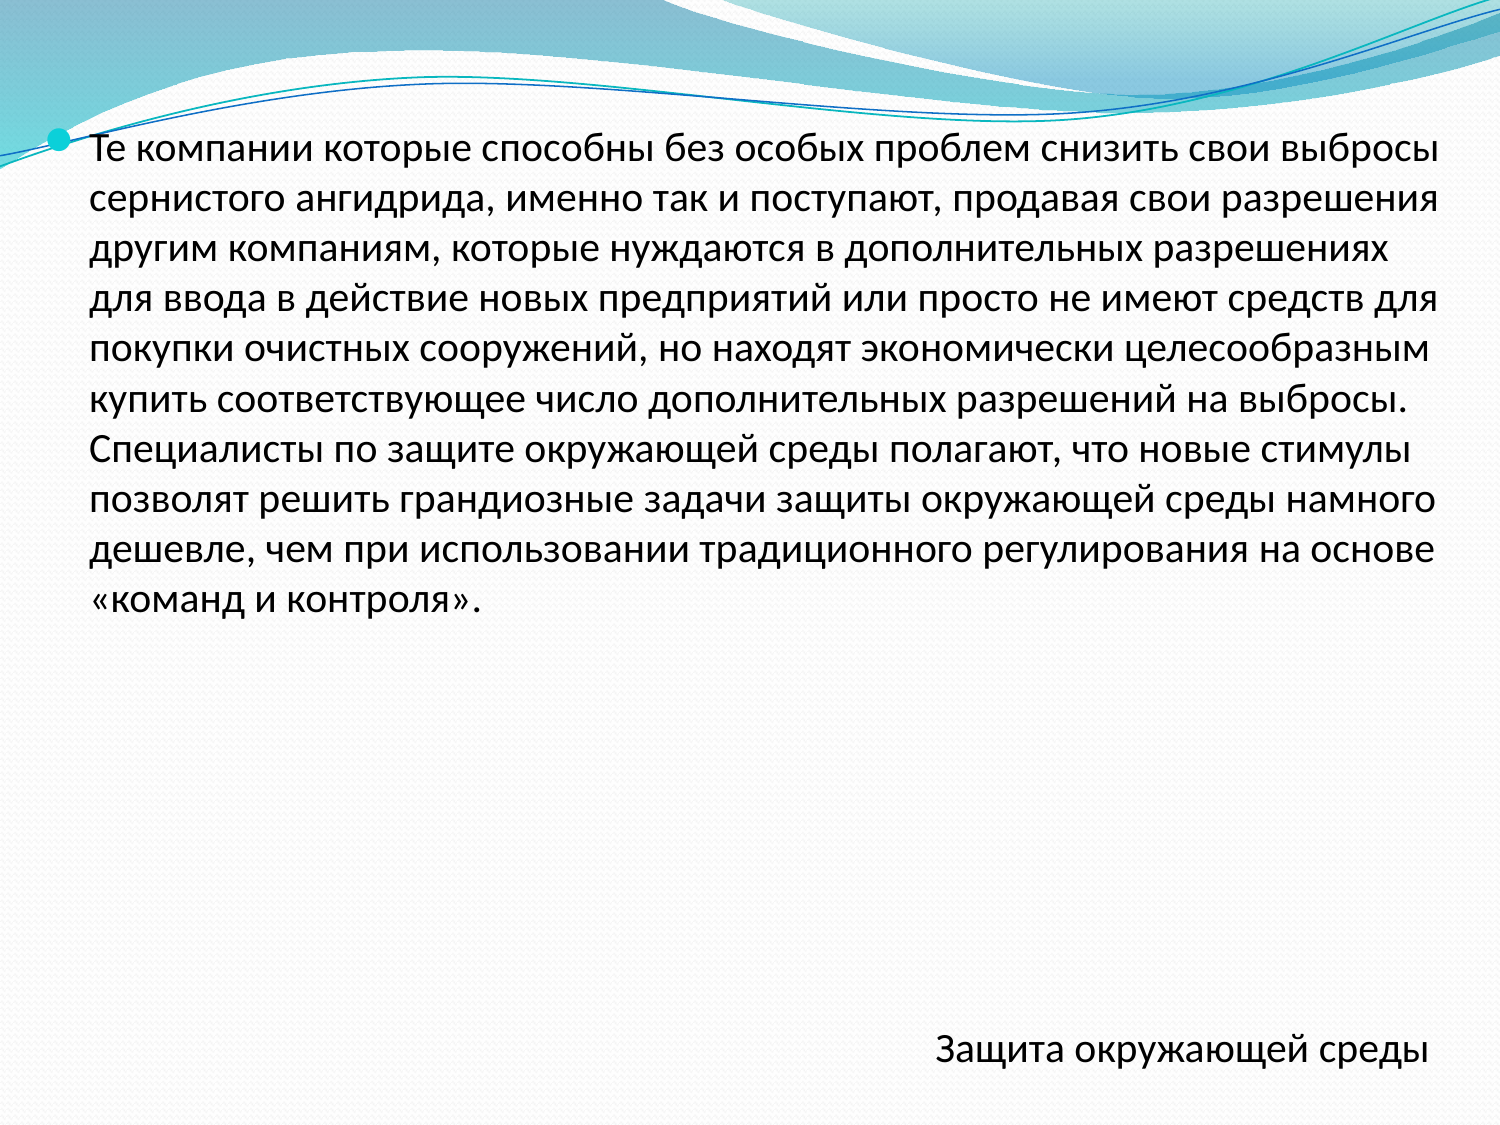

Те компании которые способны без особых проблем снизить свои выбросы сернистого ангидрида, именно так и поступают, продавая свои разрешения другим компаниям, которые нуждаются в дополнительных разрешениях для ввода в действие новых предприятий или просто не имеют средств для покупки очистных сооружений, но находят экономически целесообразным купить соответствующее число дополнительных разрешений на выбросы. Специалисты по защите окружающей среды полагают, что новые стимулы позволят решить грандиозные задачи защиты окружающей среды намного дешевле, чем при использовании традиционного регулирования на основе «команд и контроля».
Защита окружающей среды